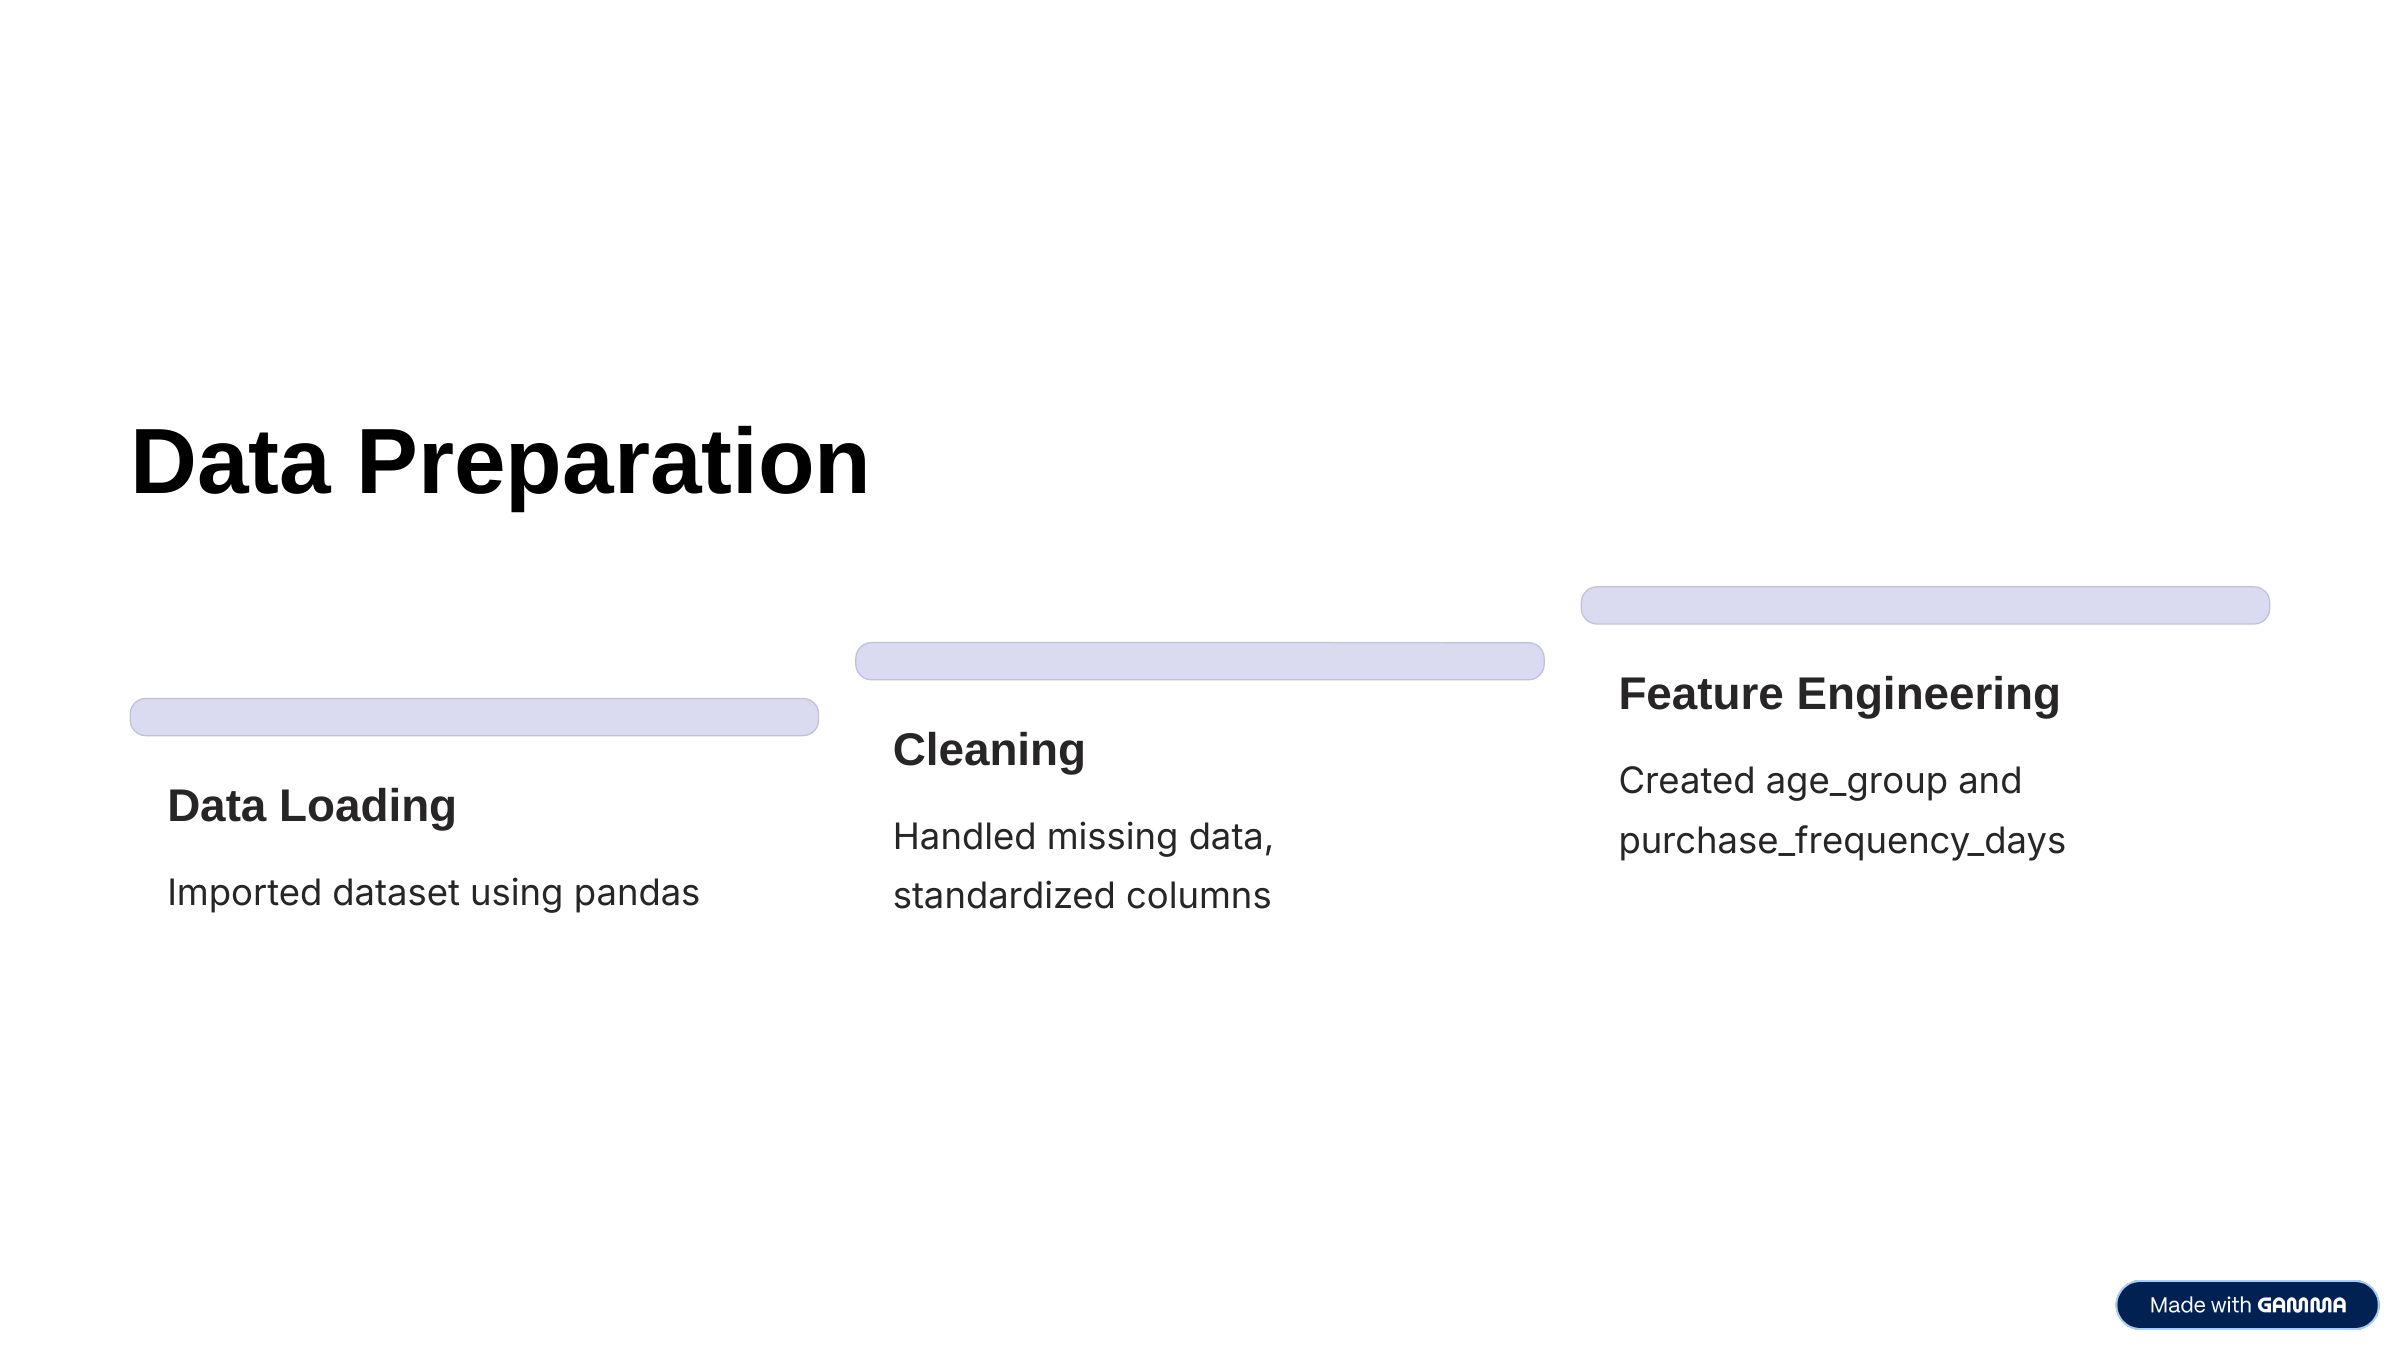

Data Preparation

Feature Engineering

Cleaning
Created age_group and purchase_frequency_days
Data Loading
Handled missing data, standardized columns
Imported dataset using pandas